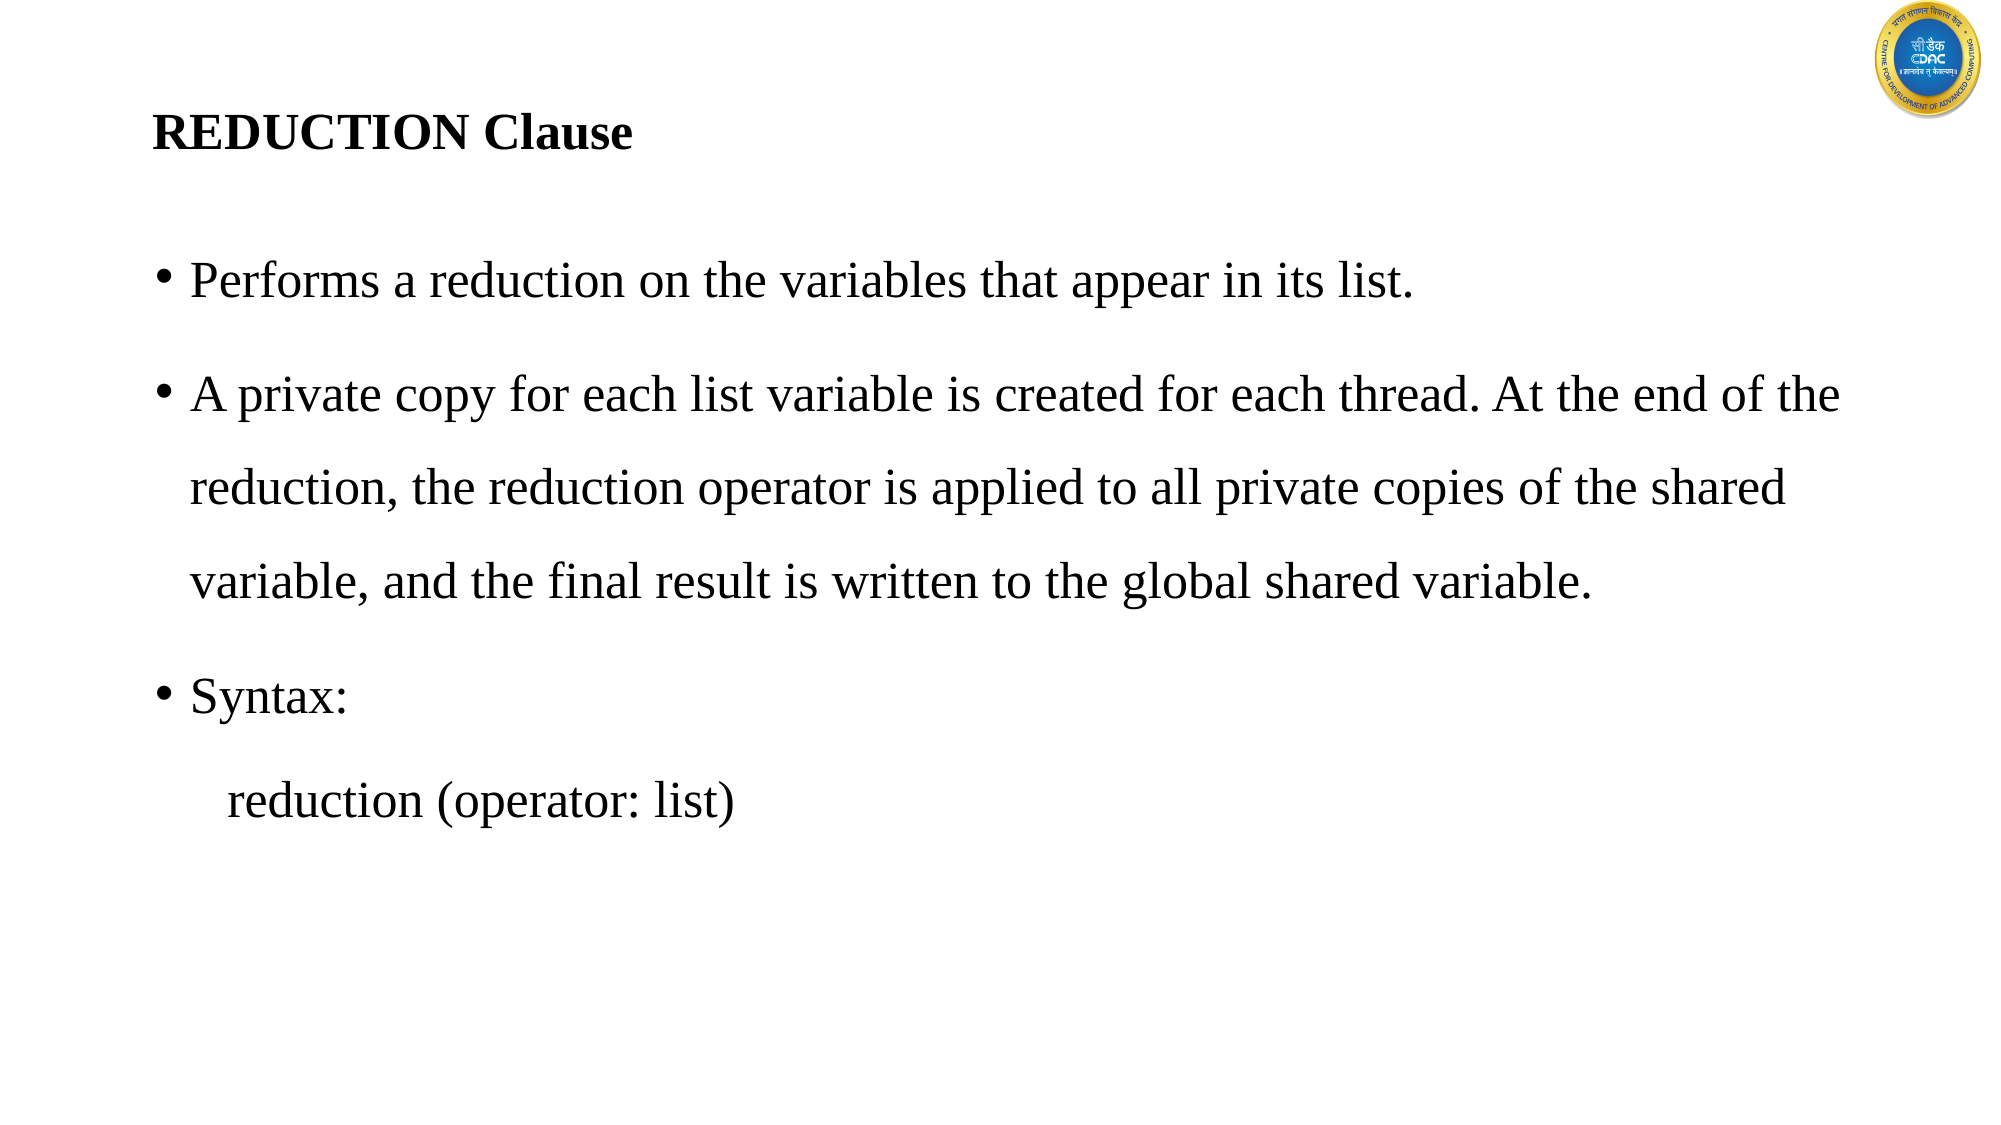

# REDUCTION Clause
Performs a reduction on the variables that appear in its list.
A private copy for each list variable is created for each thread. At the end of the reduction, the reduction operator is applied to all private copies of the shared variable, and the final result is written to the global shared variable.
Syntax:
reduction (operator: list)